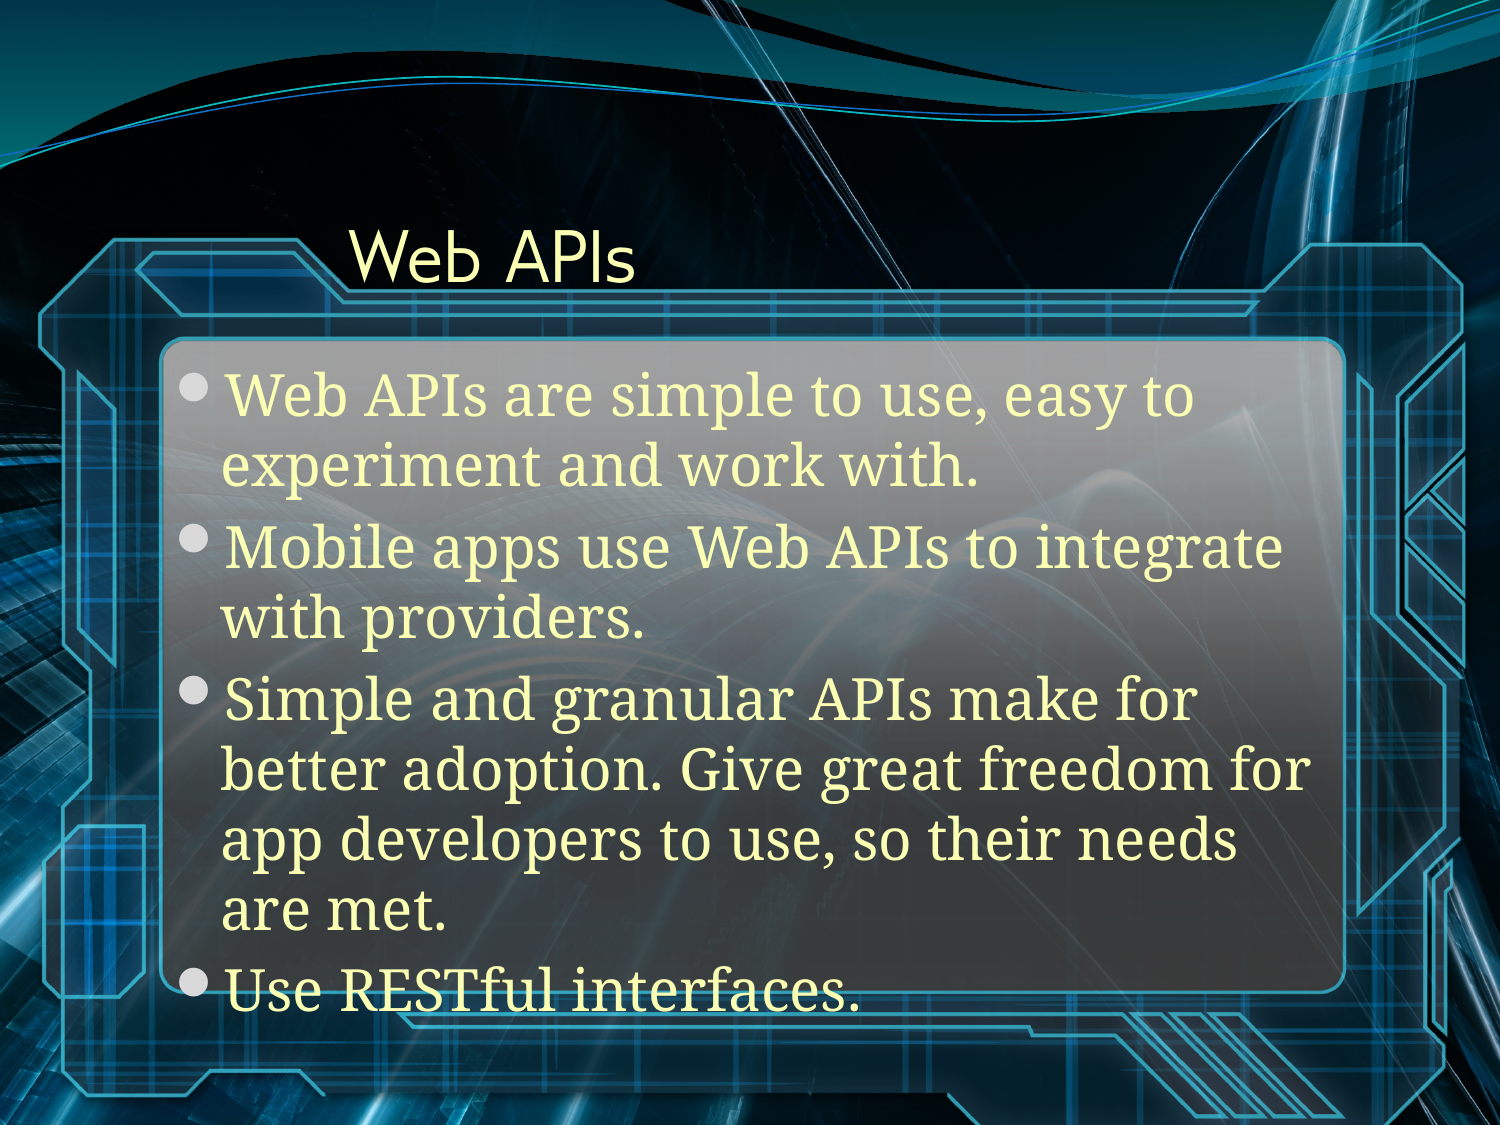

# Web APIs
Web APIs are simple to use, easy to experiment and work with.
Mobile apps use Web APIs to integrate with providers.
Simple and granular APIs make for better adoption. Give great freedom for app developers to use, so their needs are met.
Use RESTful interfaces.